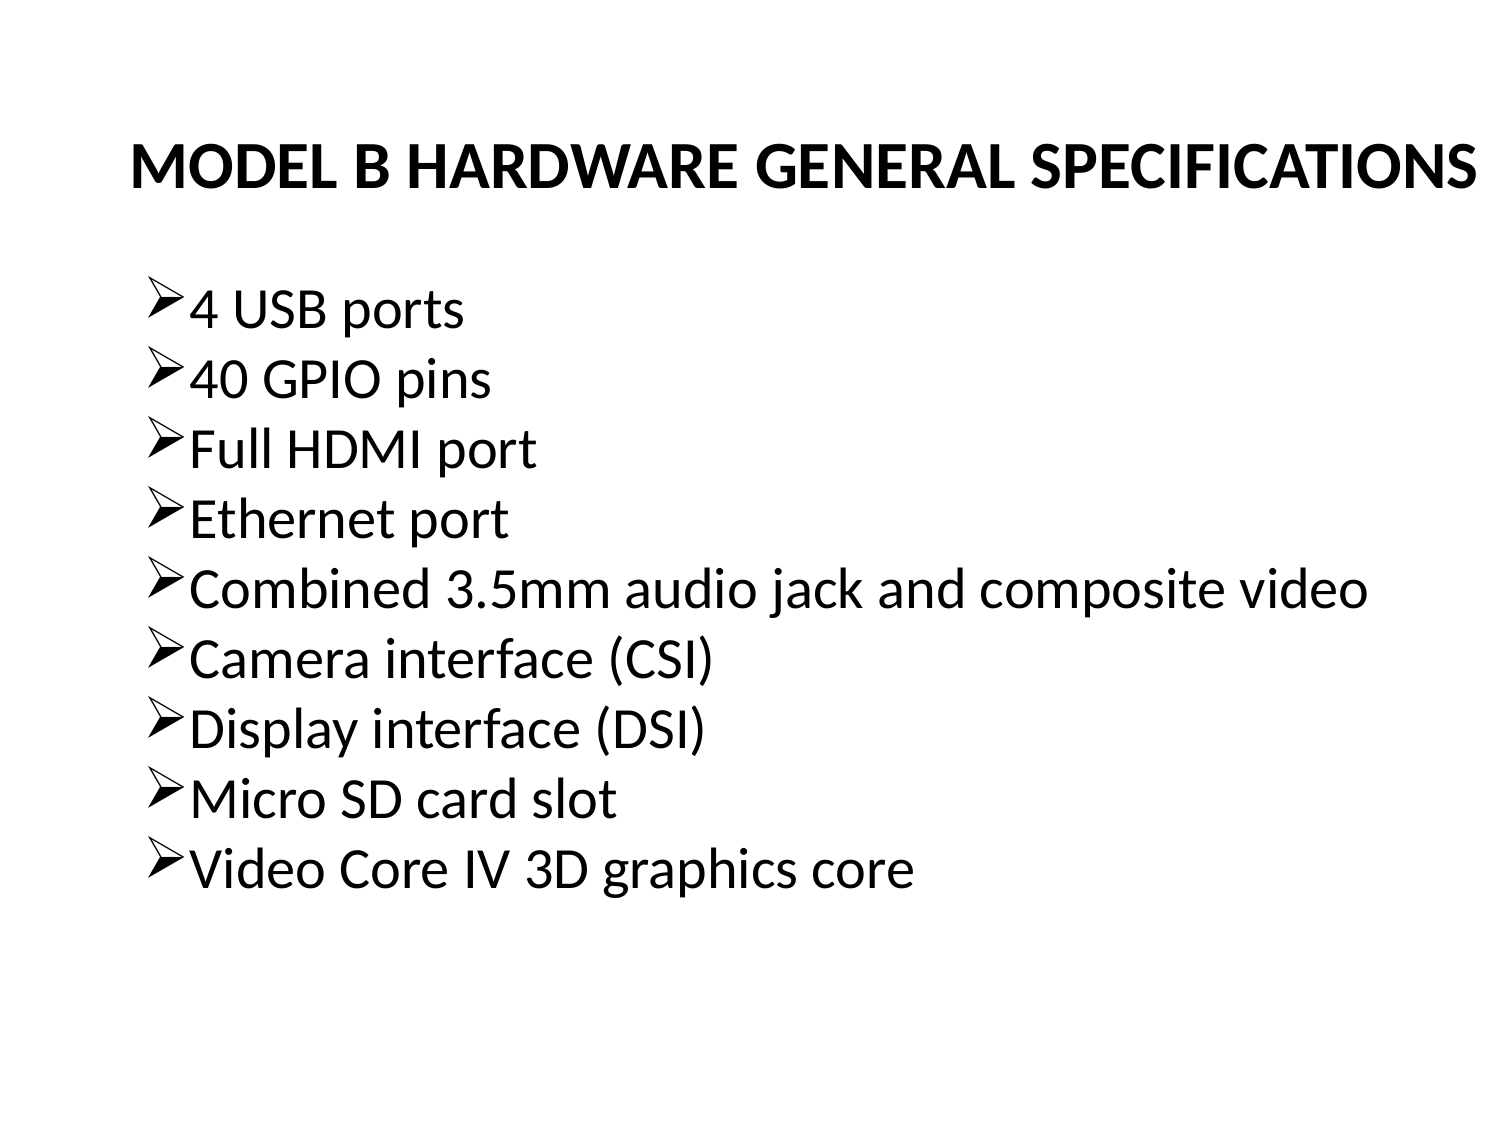

# MODEL B HARDWARE GENERAL SPECIFICATIONS
4 USB ports
40 GPIO pins
Full HDMI port
Ethernet port
Combined 3.5mm audio jack and composite video
Camera interface (CSI)
Display interface (DSI)
Micro SD card slot
Video Core IV 3D graphics core